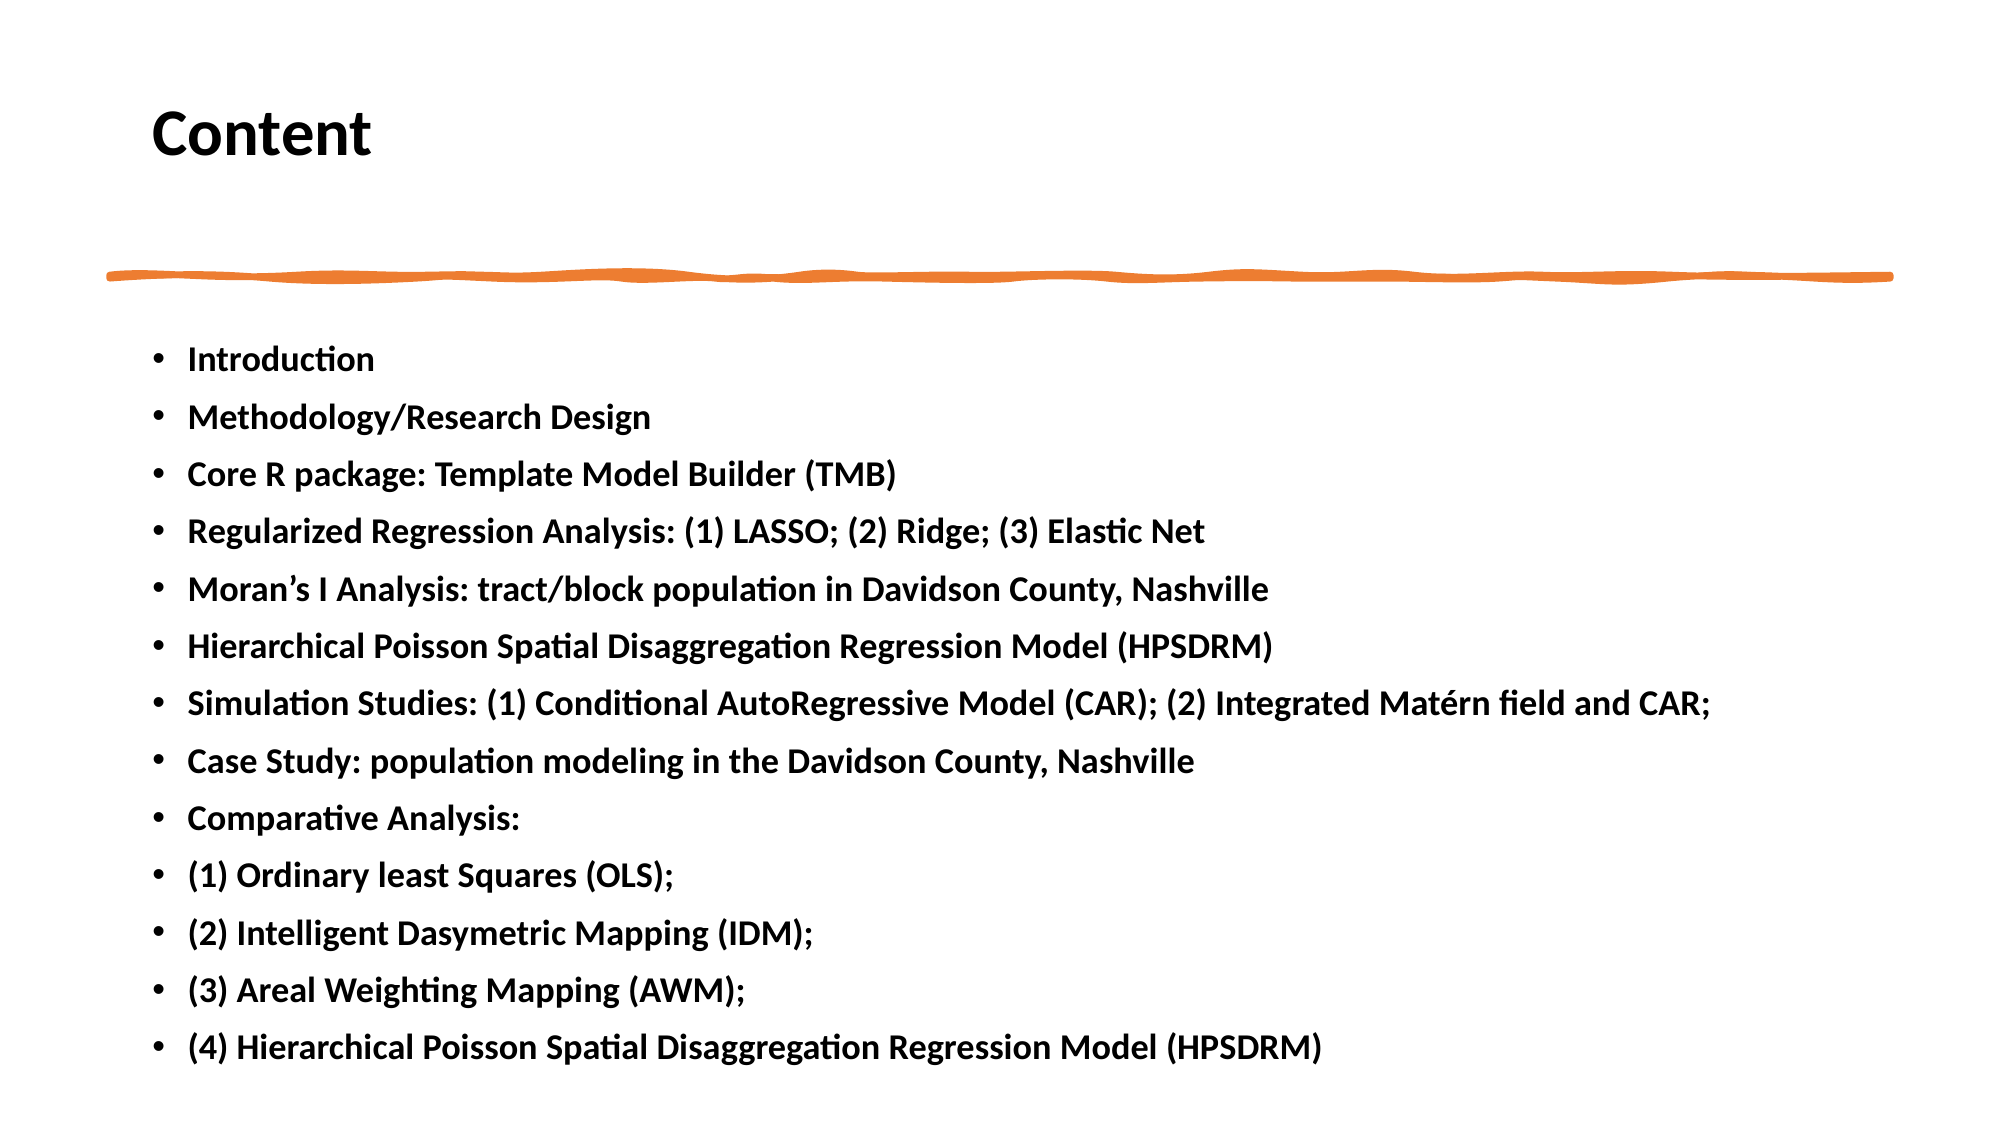

# Content

Introduction
Methodology/Research Design
Core R package: Template Model Builder (TMB)
Regularized Regression Analysis: (1) LASSO; (2) Ridge; (3) Elastic Net
Moran’s I Analysis: tract/block population in Davidson County, Nashville
Hierarchical Poisson Spatial Disaggregation Regression Model (HPSDRM)
Simulation Studies: (1) Conditional AutoRegressive Model (CAR); (2) Integrated Matérn field and CAR;
Case Study: population modeling in the Davidson County, Nashville
Comparative Analysis:
(1) Ordinary least Squares (OLS);
(2) Intelligent Dasymetric Mapping (IDM);
(3) Areal Weighting Mapping (AWM);
(4) Hierarchical Poisson Spatial Disaggregation Regression Model (HPSDRM)